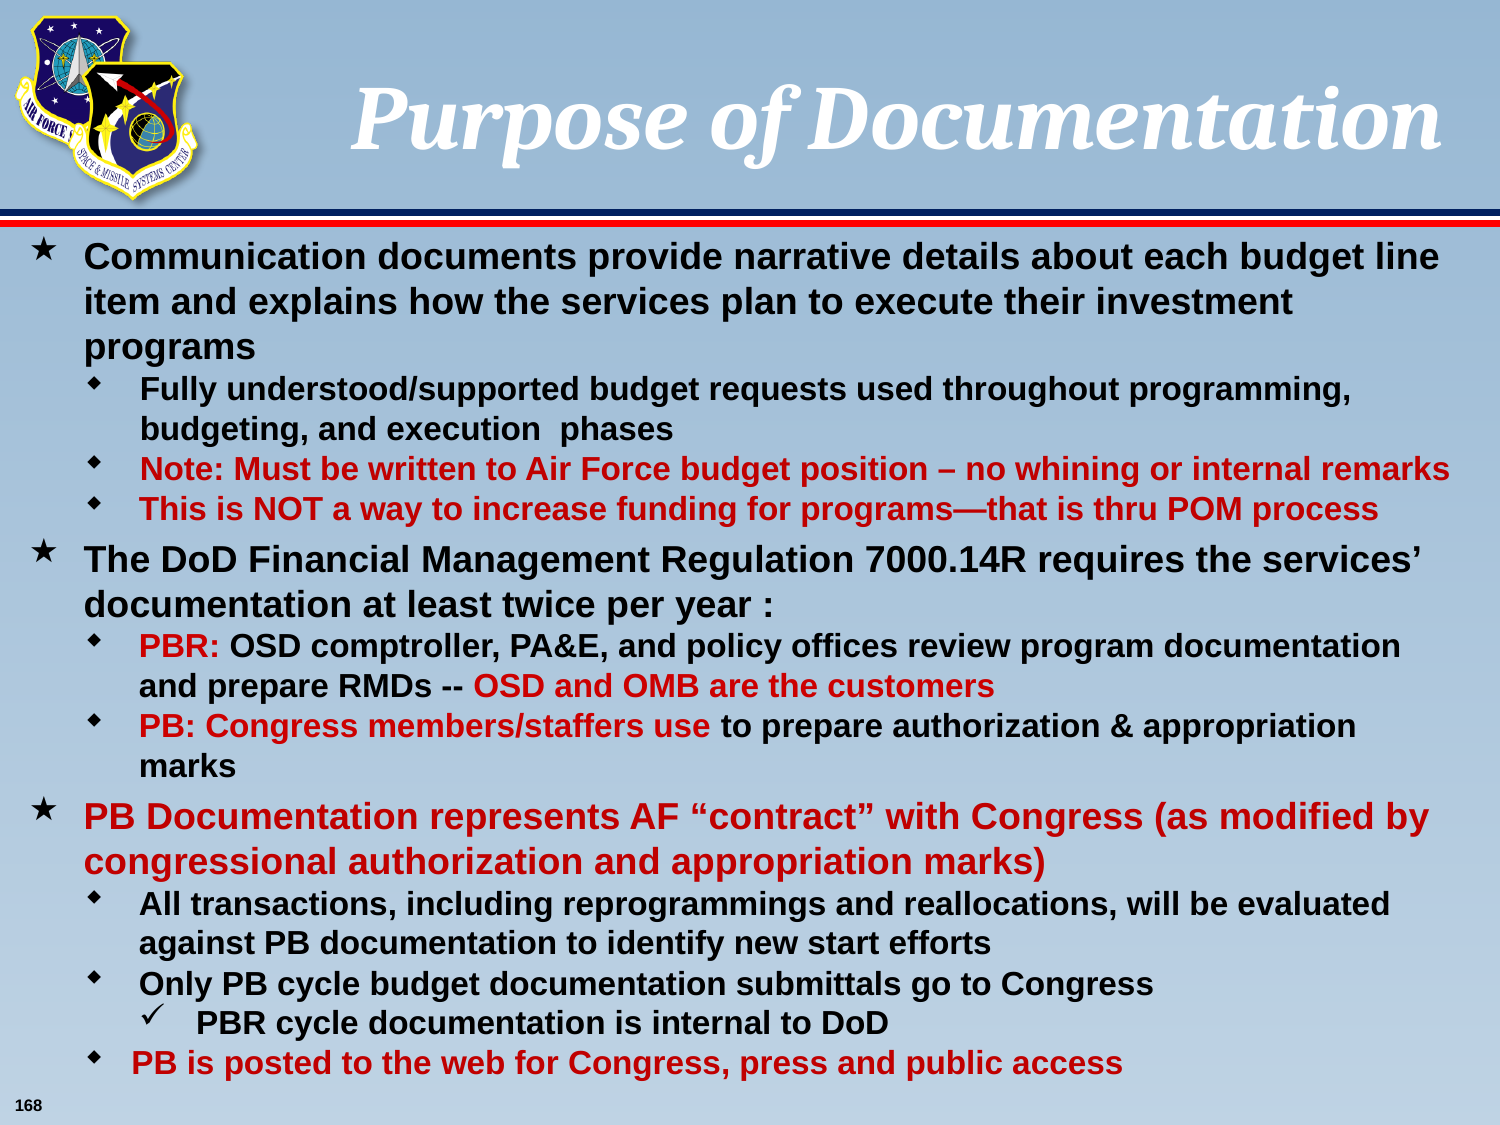

# Purpose of Documentation
Communication documents provide narrative details about each budget line item and explains how the services plan to execute their investment programs
Fully understood/supported budget requests used throughout programming, budgeting, and execution  phases
Note: Must be written to Air Force budget position – no whining or internal remarks
This is NOT a way to increase funding for programs—that is thru POM process
The DoD Financial Management Regulation 7000.14R requires the services’ documentation at least twice per year :
PBR: OSD comptroller, PA&E, and policy offices review program documentation and prepare RMDs -- OSD and OMB are the customers
PB: Congress members/staffers use to prepare authorization & appropriation marks
PB Documentation represents AF “contract” with Congress (as modified by congressional authorization and appropriation marks)
All transactions, including reprogrammings and reallocations, will be evaluated against PB documentation to identify new start efforts
Only PB cycle budget documentation submittals go to Congress
PBR cycle documentation is internal to DoD
PB is posted to the web for Congress, press and public access
168